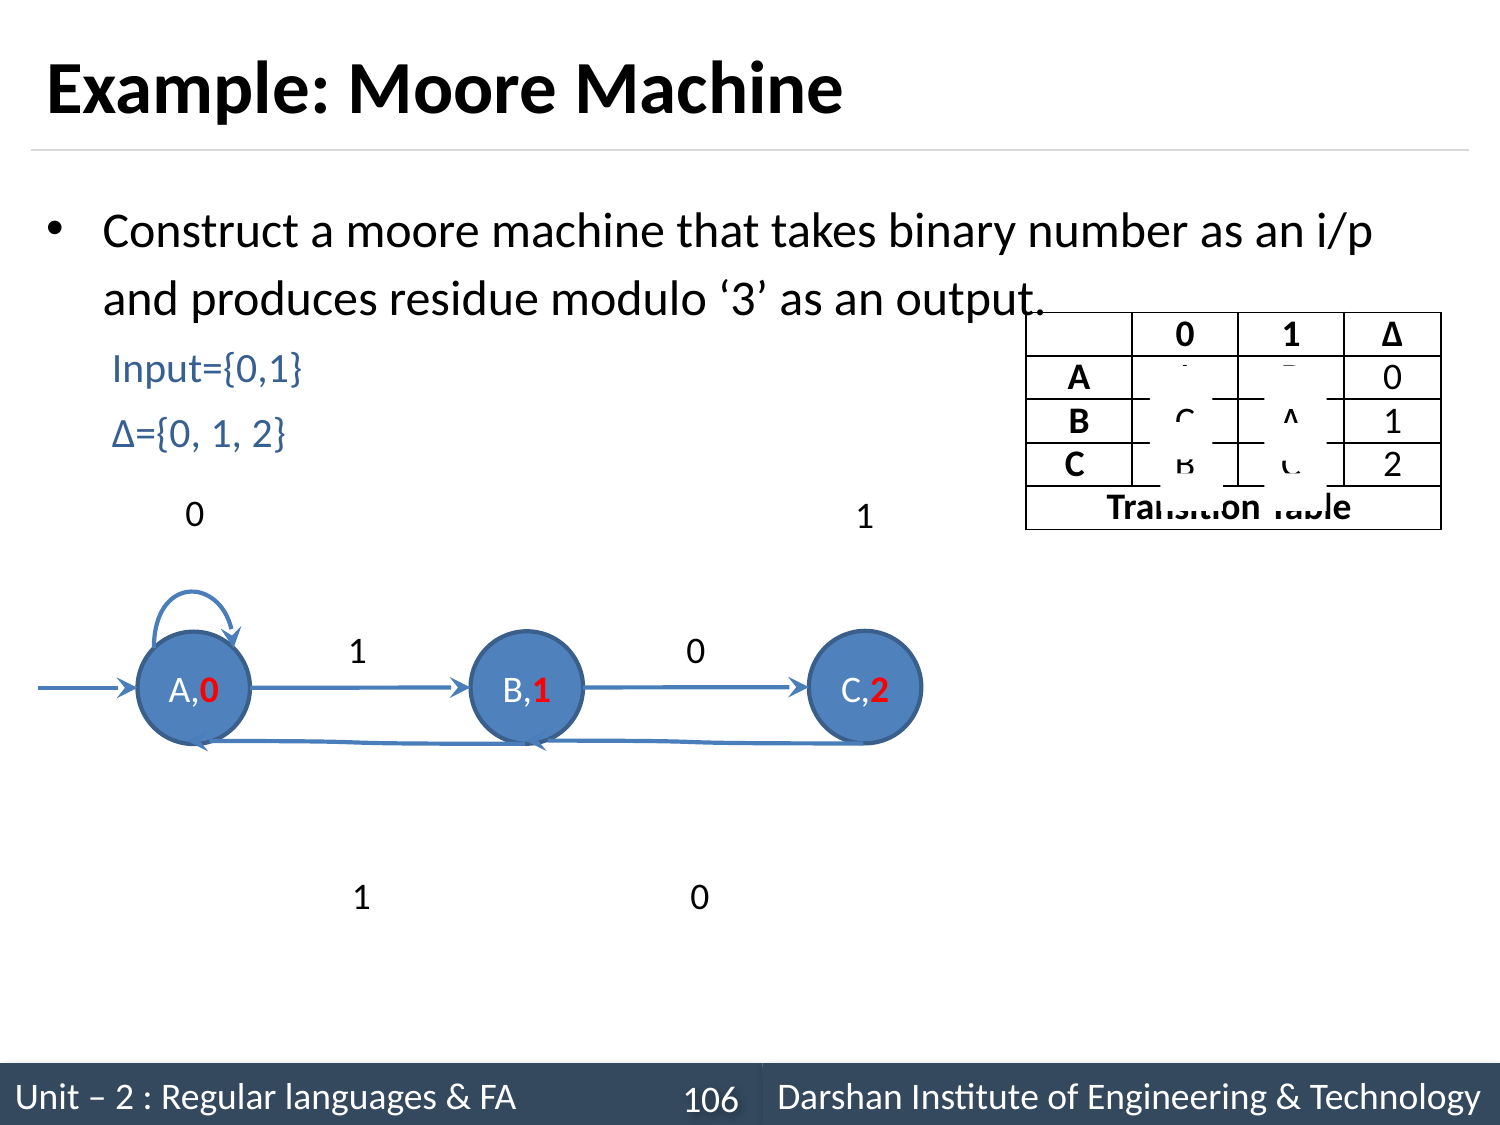

# Example: Moore Machine
Construct a moore machine that takes binary number as an i/p and produces residue modulo ‘3’ as an output.
Input={0,1}
∆={0, 1, 2}

|  | 0 | 1 | ∆ |
| --- | --- | --- | --- |
| A | A | B | 0 |
| B | C | A | 1 |
| C | B | C | 2 |
| Transition Table |  |  |  |

0
1
0
1
C,2
B,1
A,0
0
1